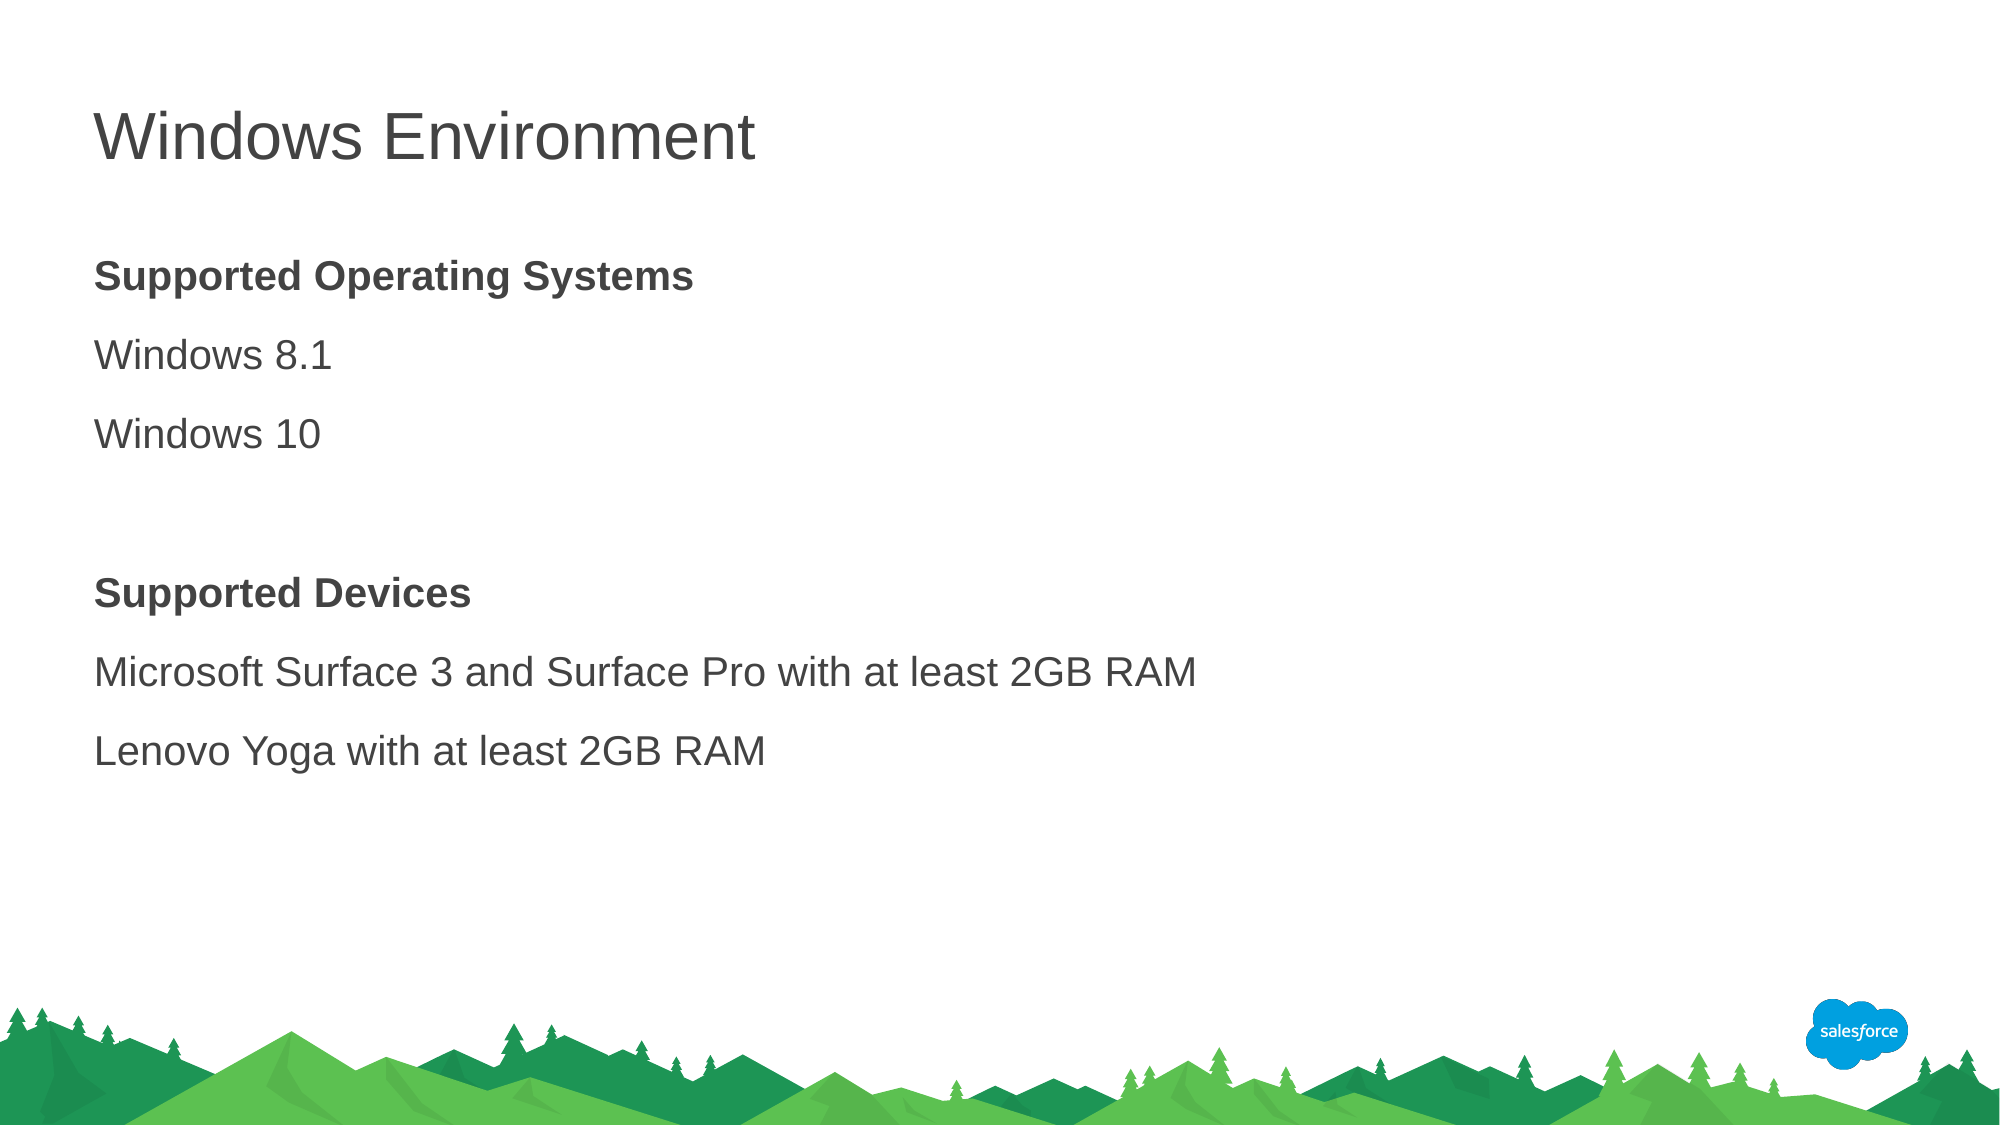

# Windows Environment
Supported Operating Systems
Windows 8.1
Windows 10

Supported Devices
Microsoft Surface 3 and Surface Pro with at least 2GB RAM
Lenovo Yoga with at least 2GB RAM